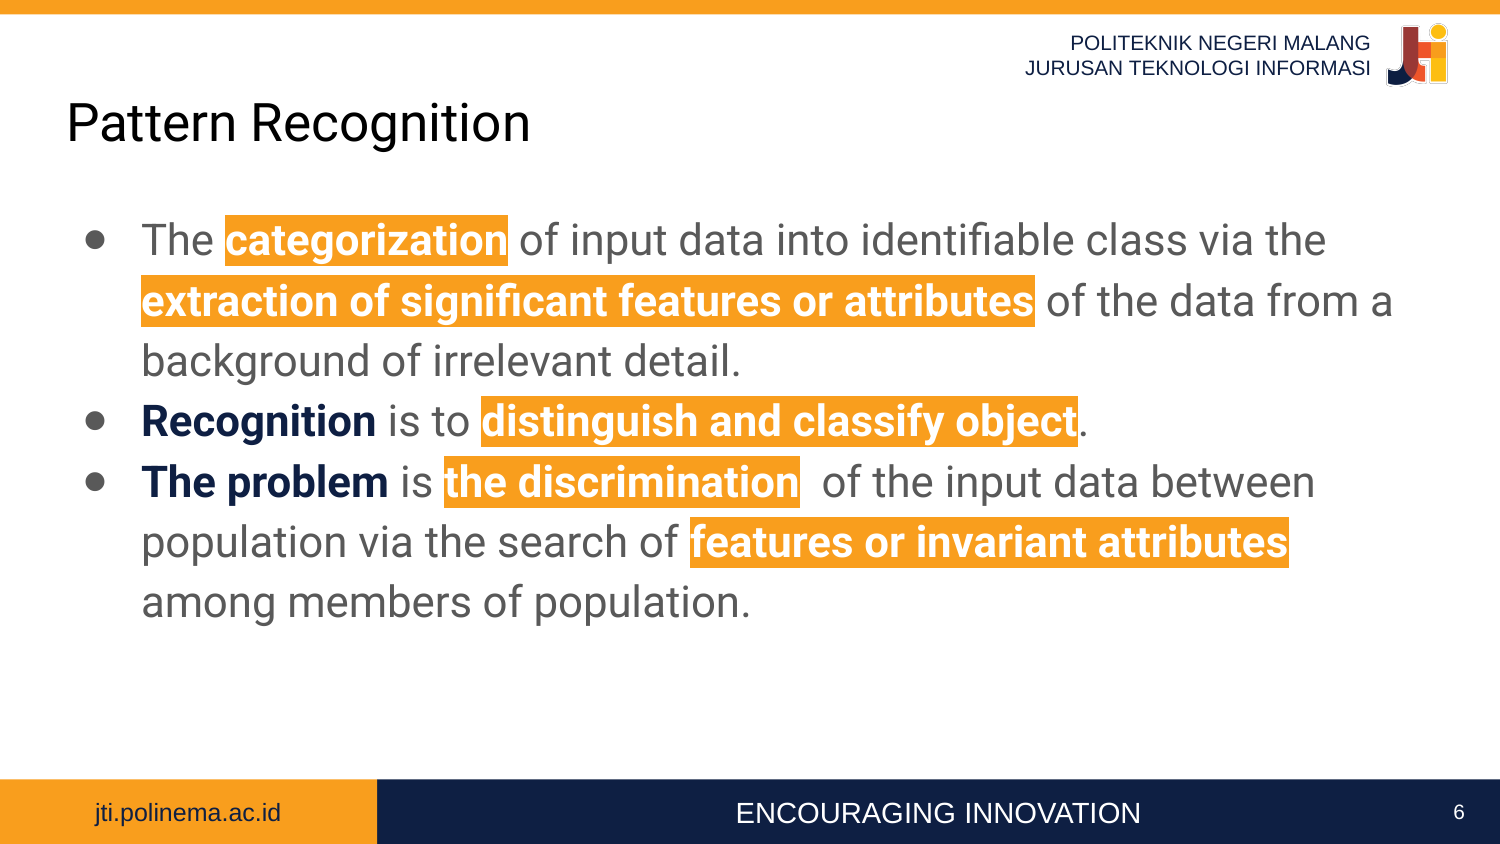

# Pattern Recognition
The categorization of input data into identifiable class via the extraction of significant features or attributes of the data from a background of irrelevant detail.
Recognition is to distinguish and classify object.
The problem is the discrimination  of the input data between population via the search of features or invariant attributes among members of population.
6